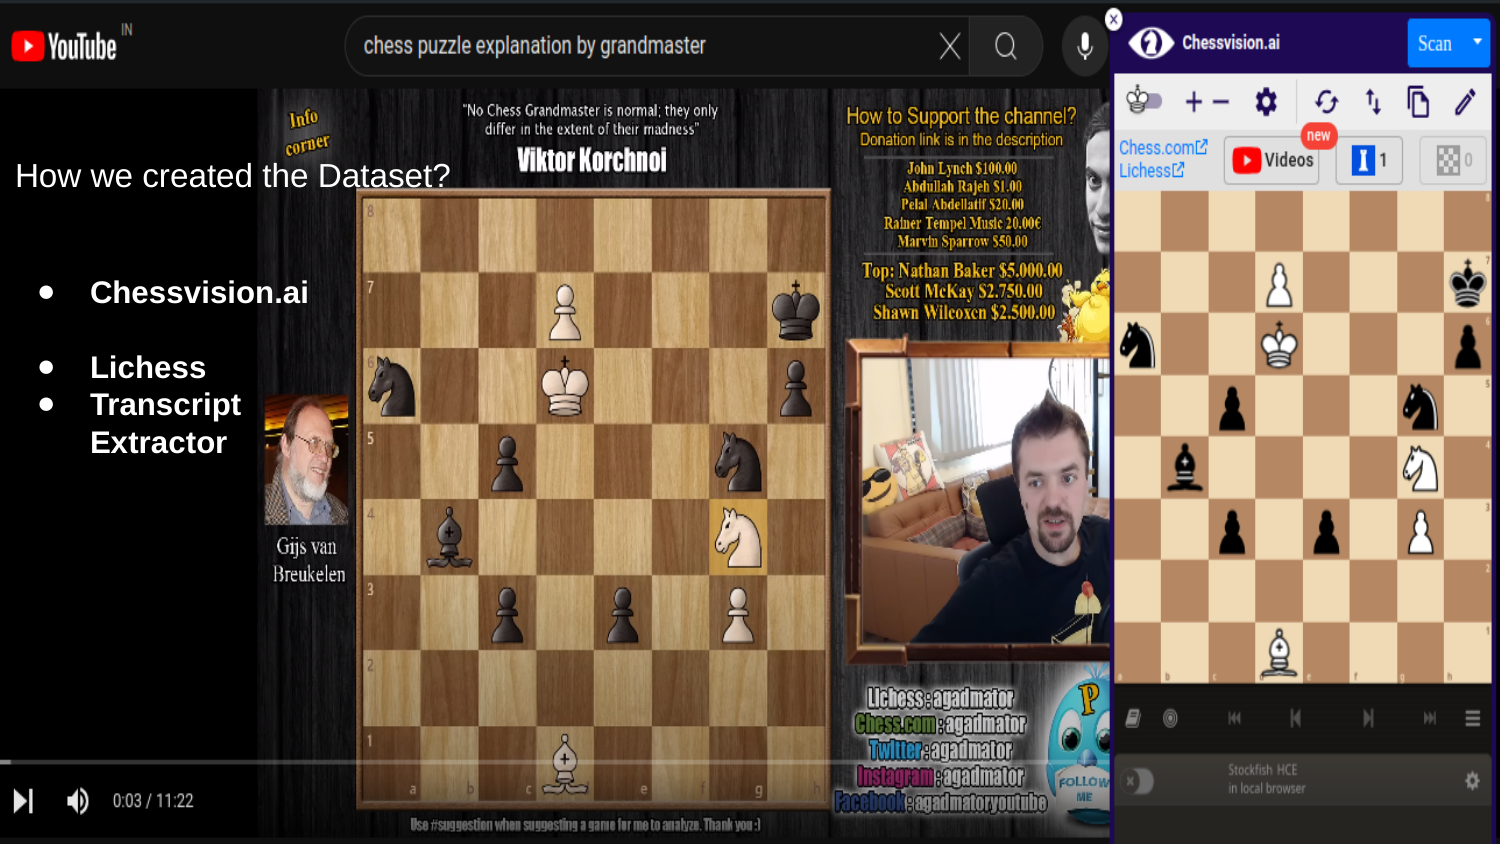

How we created the Dataset?
Chessvision.ai
Lichess
Transcript
Extractor